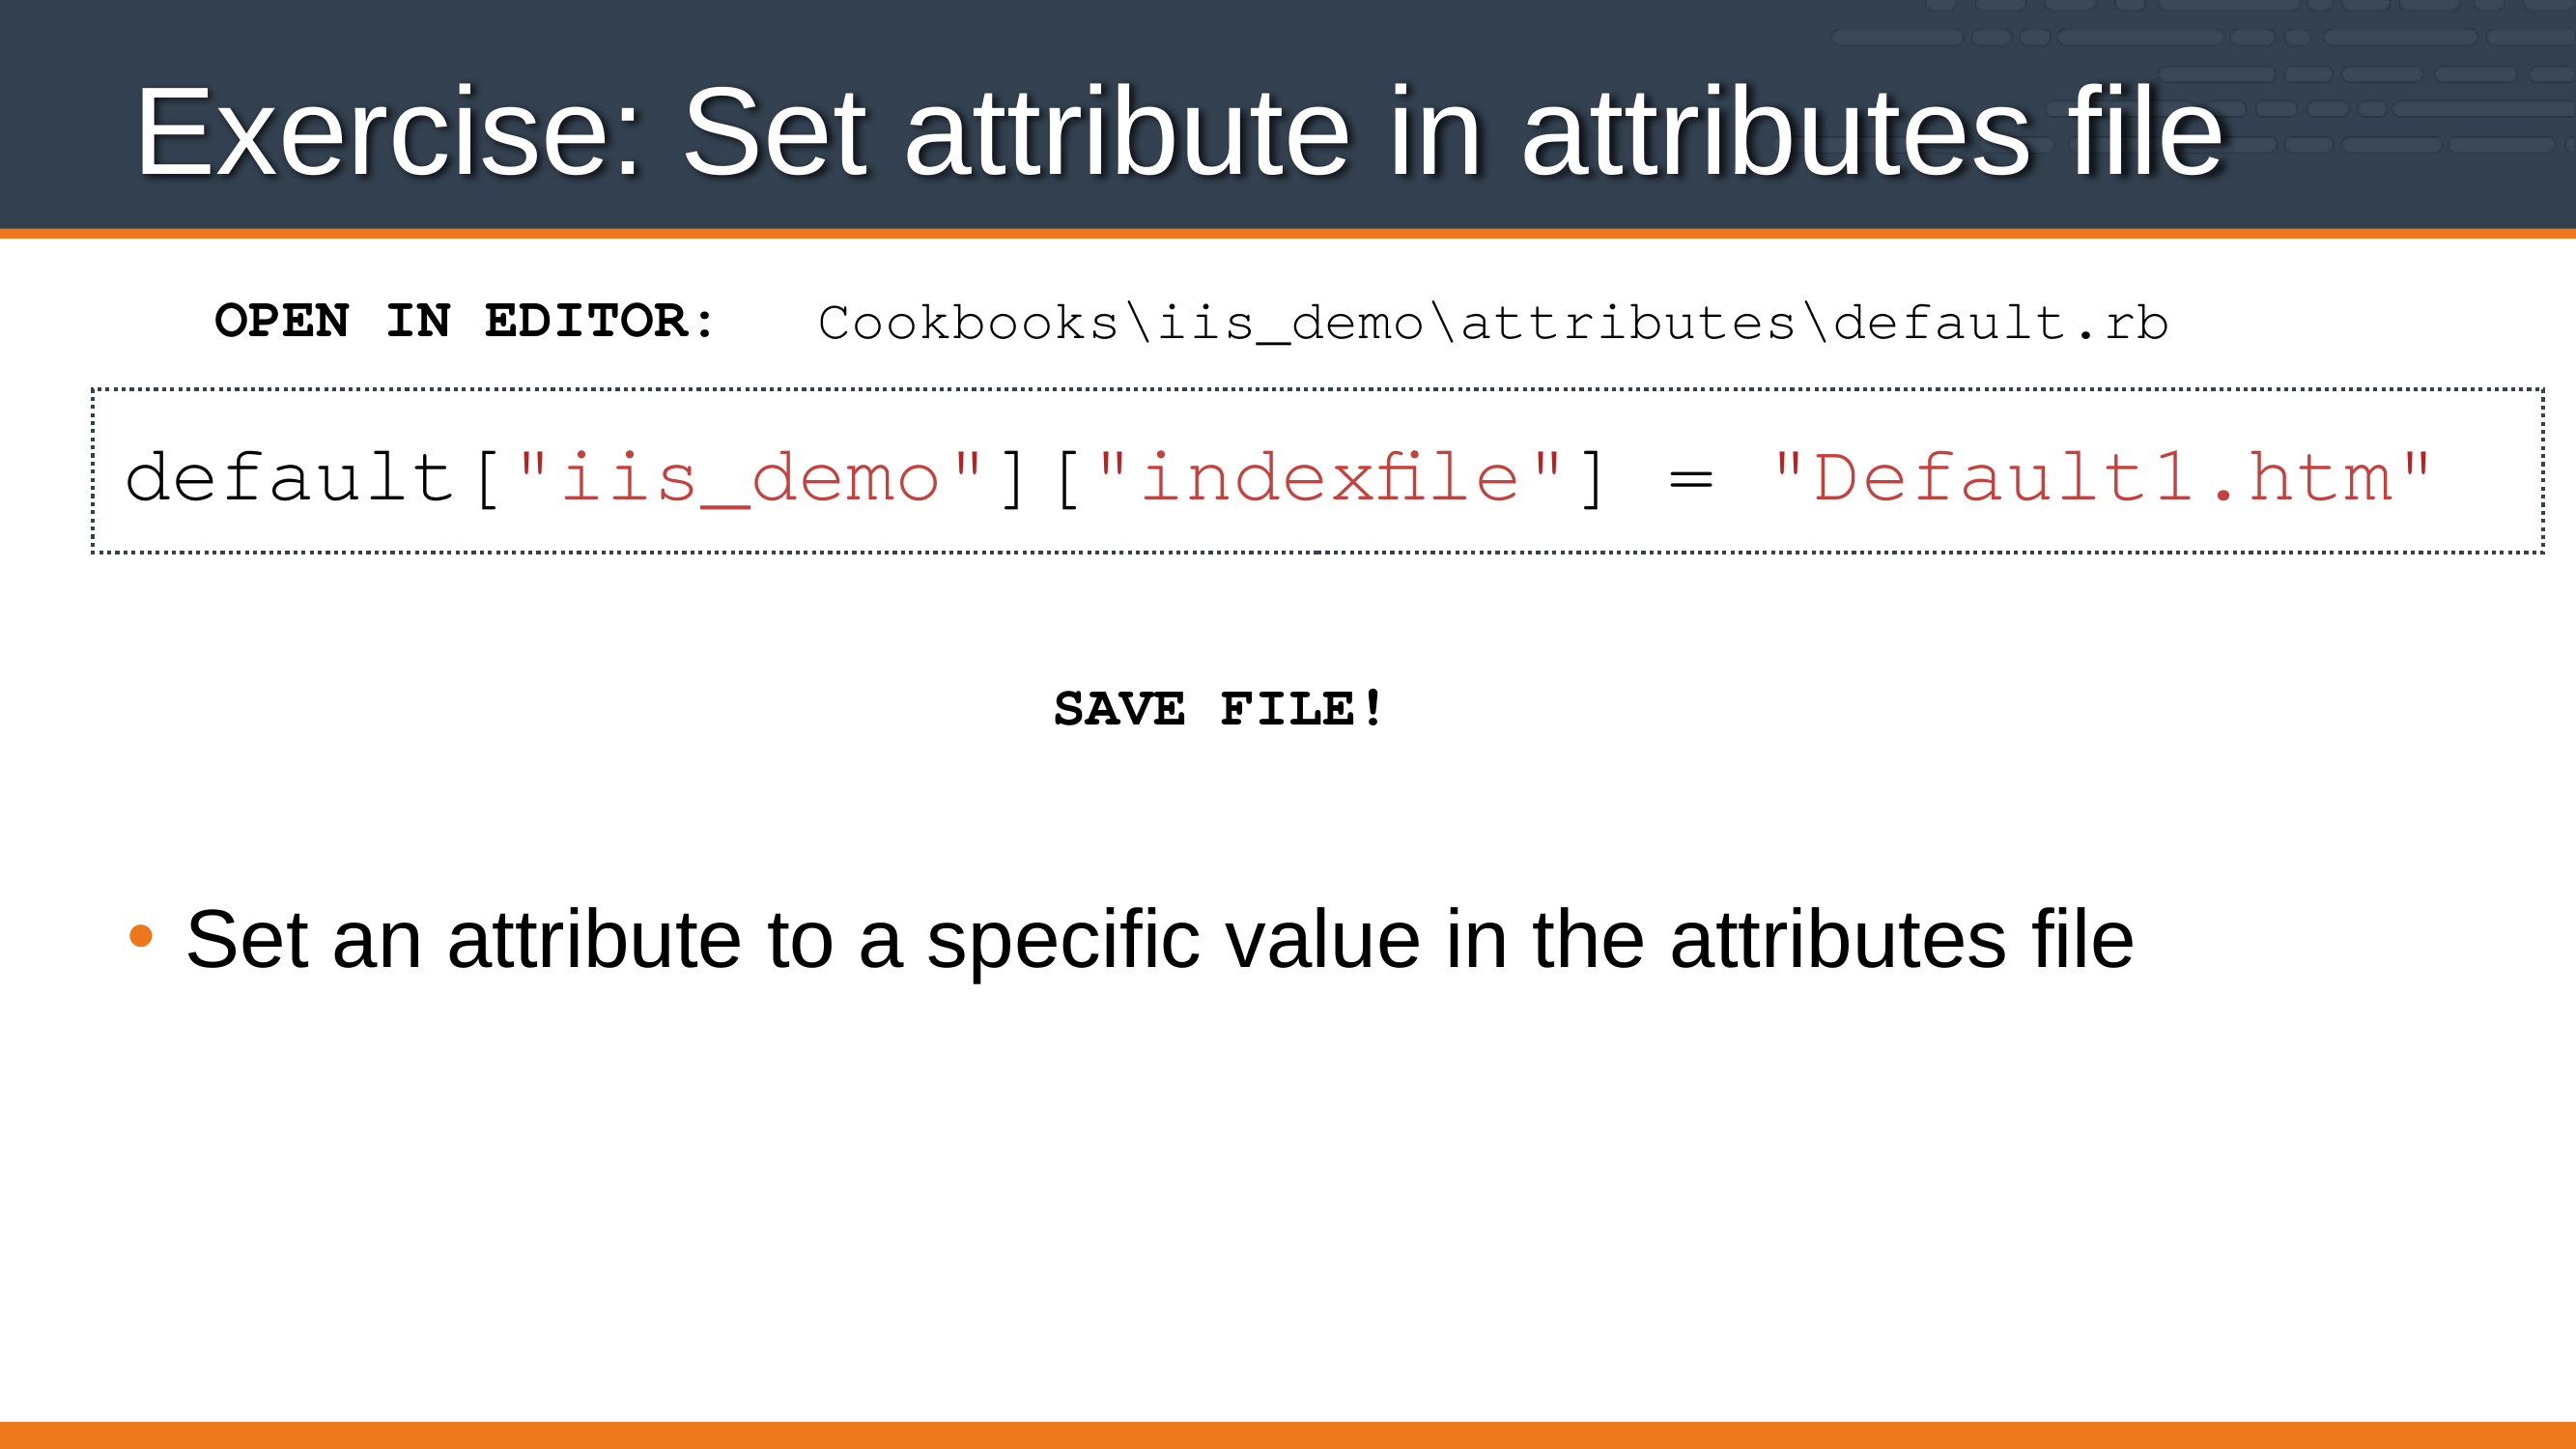

# Exercise: Set attribute in attributes file
Cookbooks\iis_demo\attributes\default.rb
OPEN IN EDITOR:
default["iis_demo"]["indexfile"] = "Default1.htm"
SAVE FILE!

Set an attribute to a specific value in the attributes file